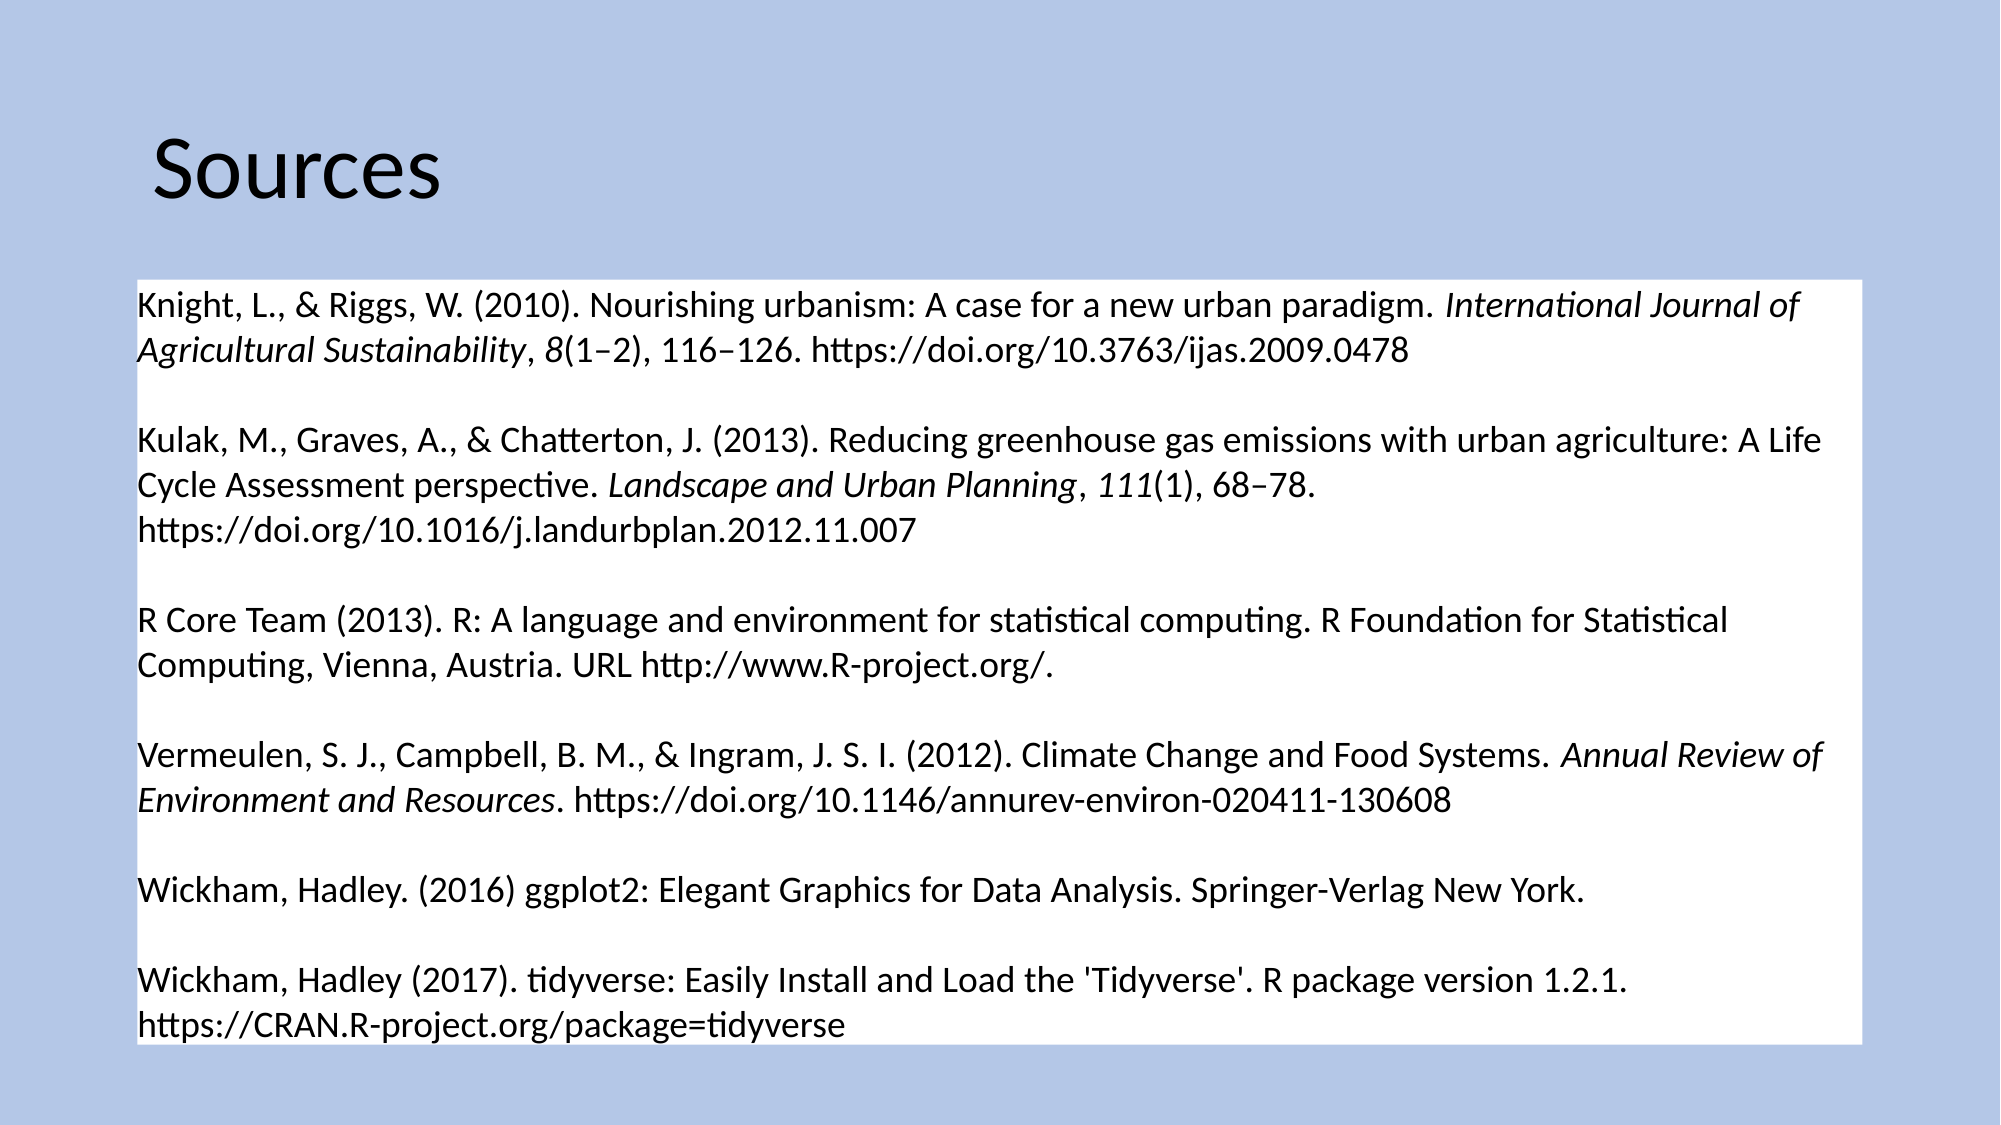

# Sources
Knight, L., & Riggs, W. (2010). Nourishing urbanism: A case for a new urban paradigm. International Journal of Agricultural Sustainability, 8(1–2), 116–126. https://doi.org/10.3763/ijas.2009.0478

Kulak, M., Graves, A., & Chatterton, J. (2013). Reducing greenhouse gas emissions with urban agriculture: A Life Cycle Assessment perspective. Landscape and Urban Planning, 111(1), 68–78. https://doi.org/10.1016/j.landurbplan.2012.11.007

R Core Team (2013). R: A language and environment for statistical computing. R Foundation for Statistical Computing, Vienna, Austria. URL http://www.R-project.org/.

Vermeulen, S. J., Campbell, B. M., & Ingram, J. S. I. (2012). Climate Change and Food Systems. Annual Review of Environment and Resources. https://doi.org/10.1146/annurev-environ-020411-130608

Wickham, Hadley. (2016) ggplot2: Elegant Graphics for Data Analysis. Springer-Verlag New York.

Wickham, Hadley (2017). tidyverse: Easily Install and Load the 'Tidyverse'. R package version 1.2.1. https://CRAN.R-project.org/package=tidyverse